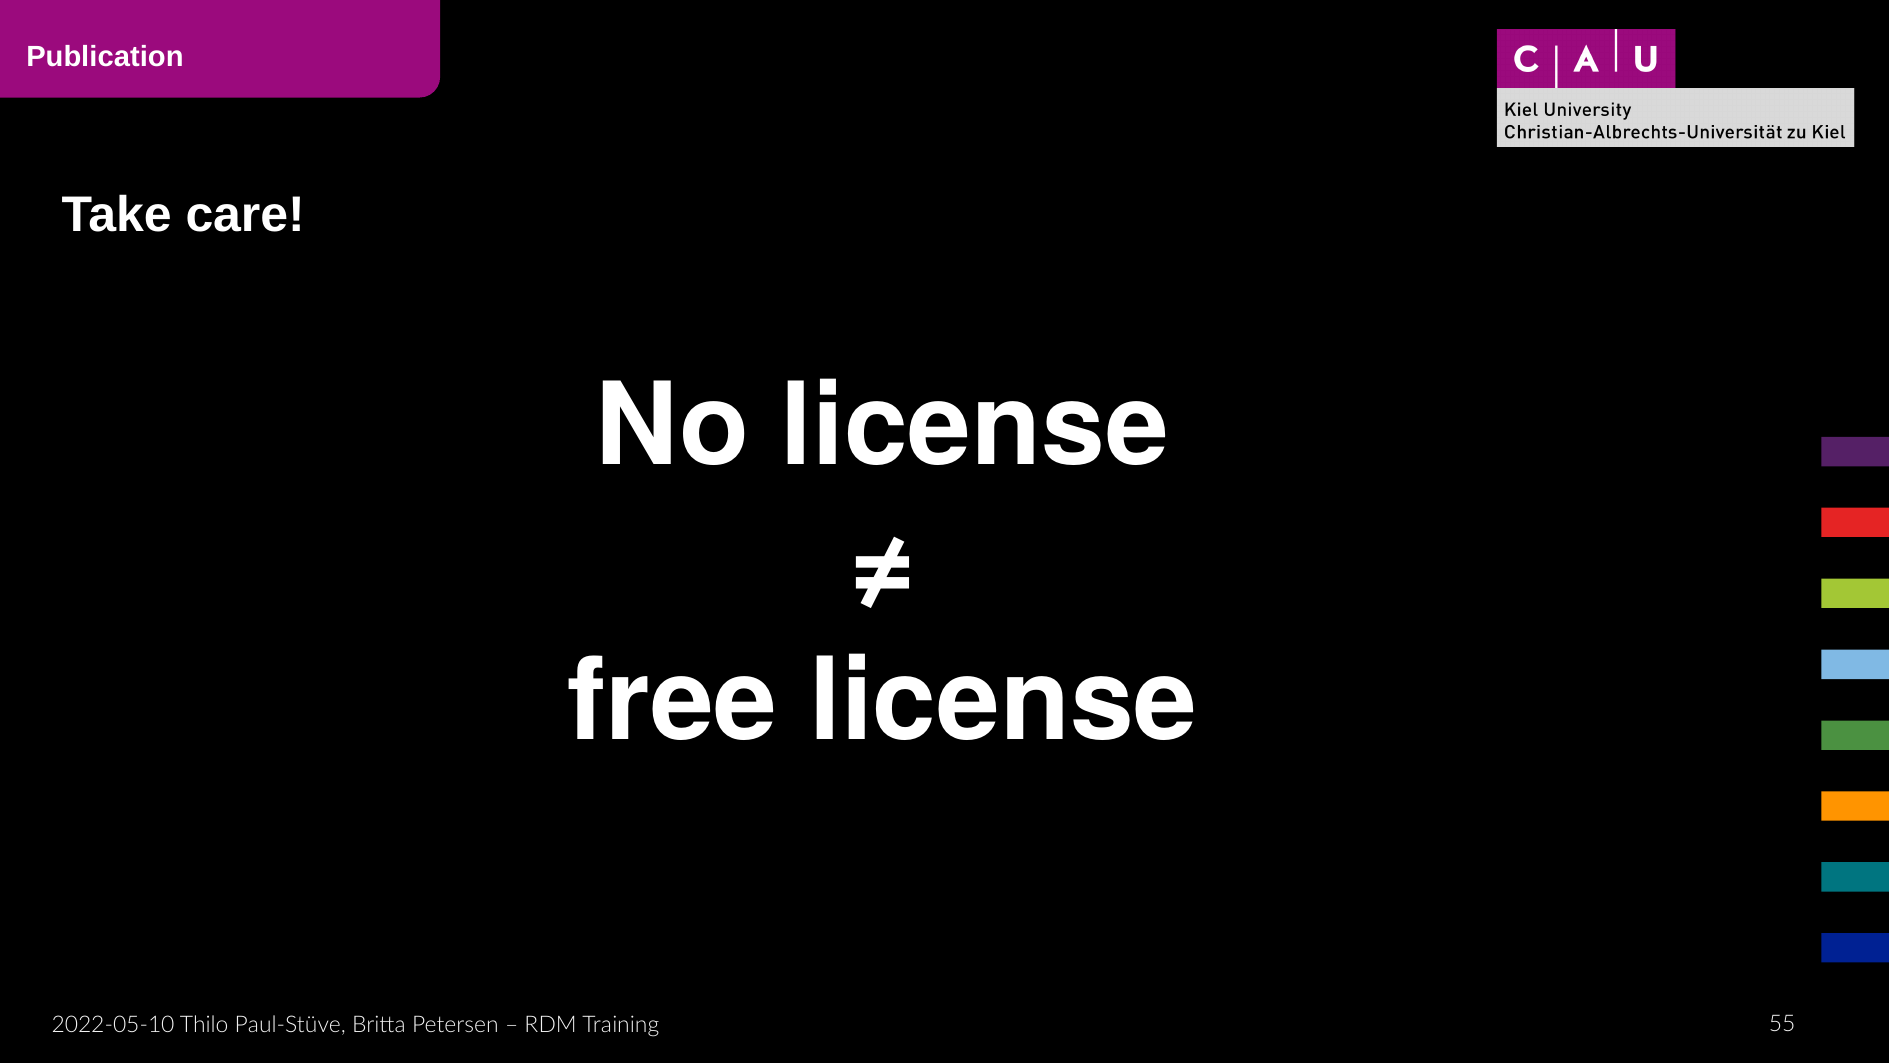

Publication
# Take care!
No license
≠
free license
55